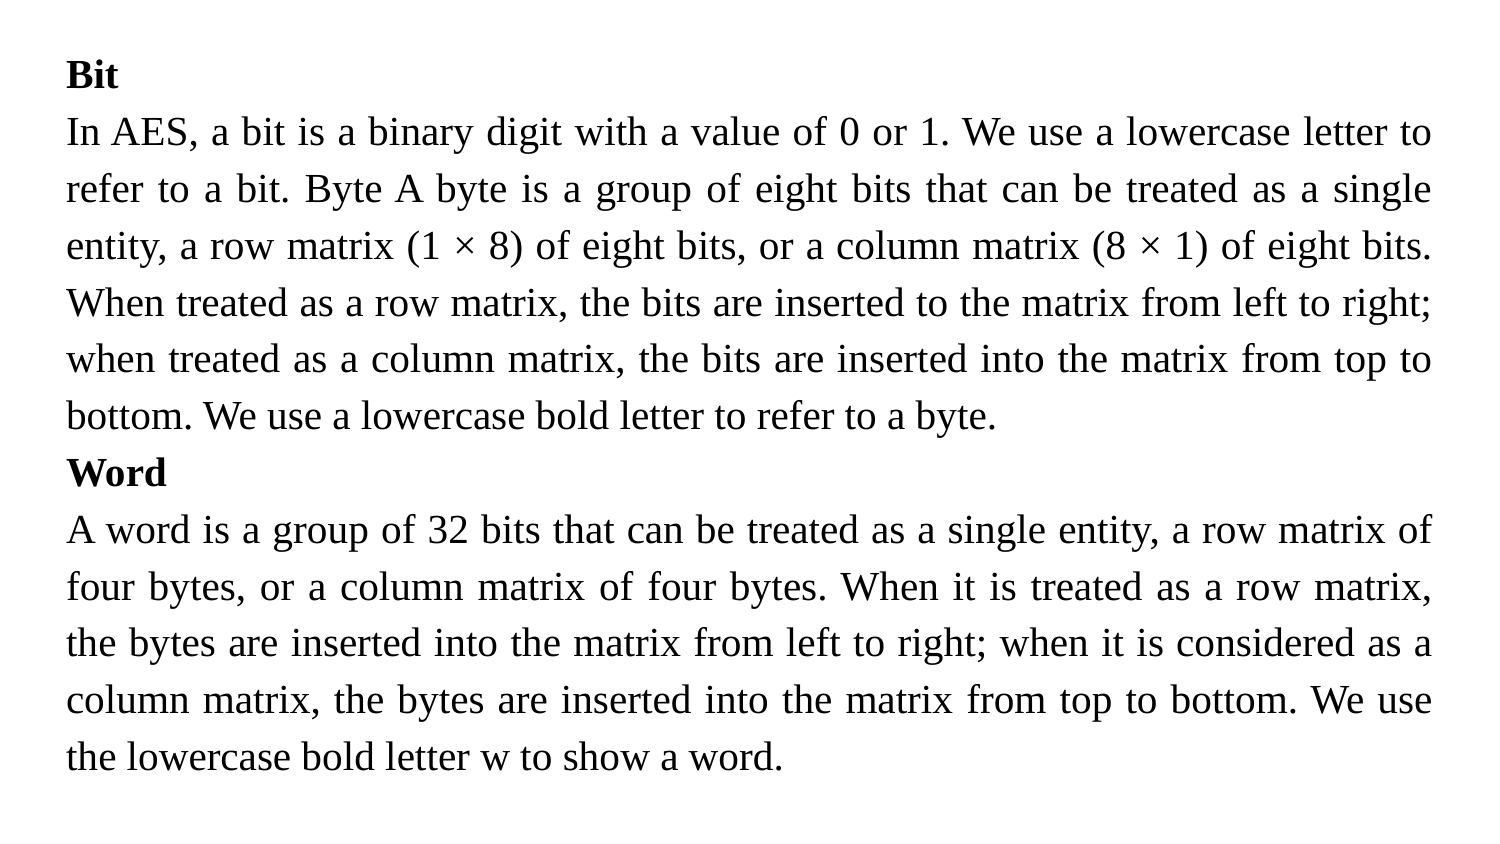

Bit
In AES, a bit is a binary digit with a value of 0 or 1. We use a lowercase letter to refer to a bit. Byte A byte is a group of eight bits that can be treated as a single entity, a row matrix (1 × 8) of eight bits, or a column matrix (8 × 1) of eight bits. When treated as a row matrix, the bits are inserted to the matrix from left to right; when treated as a column matrix, the bits are inserted into the matrix from top to bottom. We use a lowercase bold letter to refer to a byte.
Word
A word is a group of 32 bits that can be treated as a single entity, a row matrix of four bytes, or a column matrix of four bytes. When it is treated as a row matrix, the bytes are inserted into the matrix from left to right; when it is considered as a column matrix, the bytes are inserted into the matrix from top to bottom. We use the lowercase bold letter w to show a word.